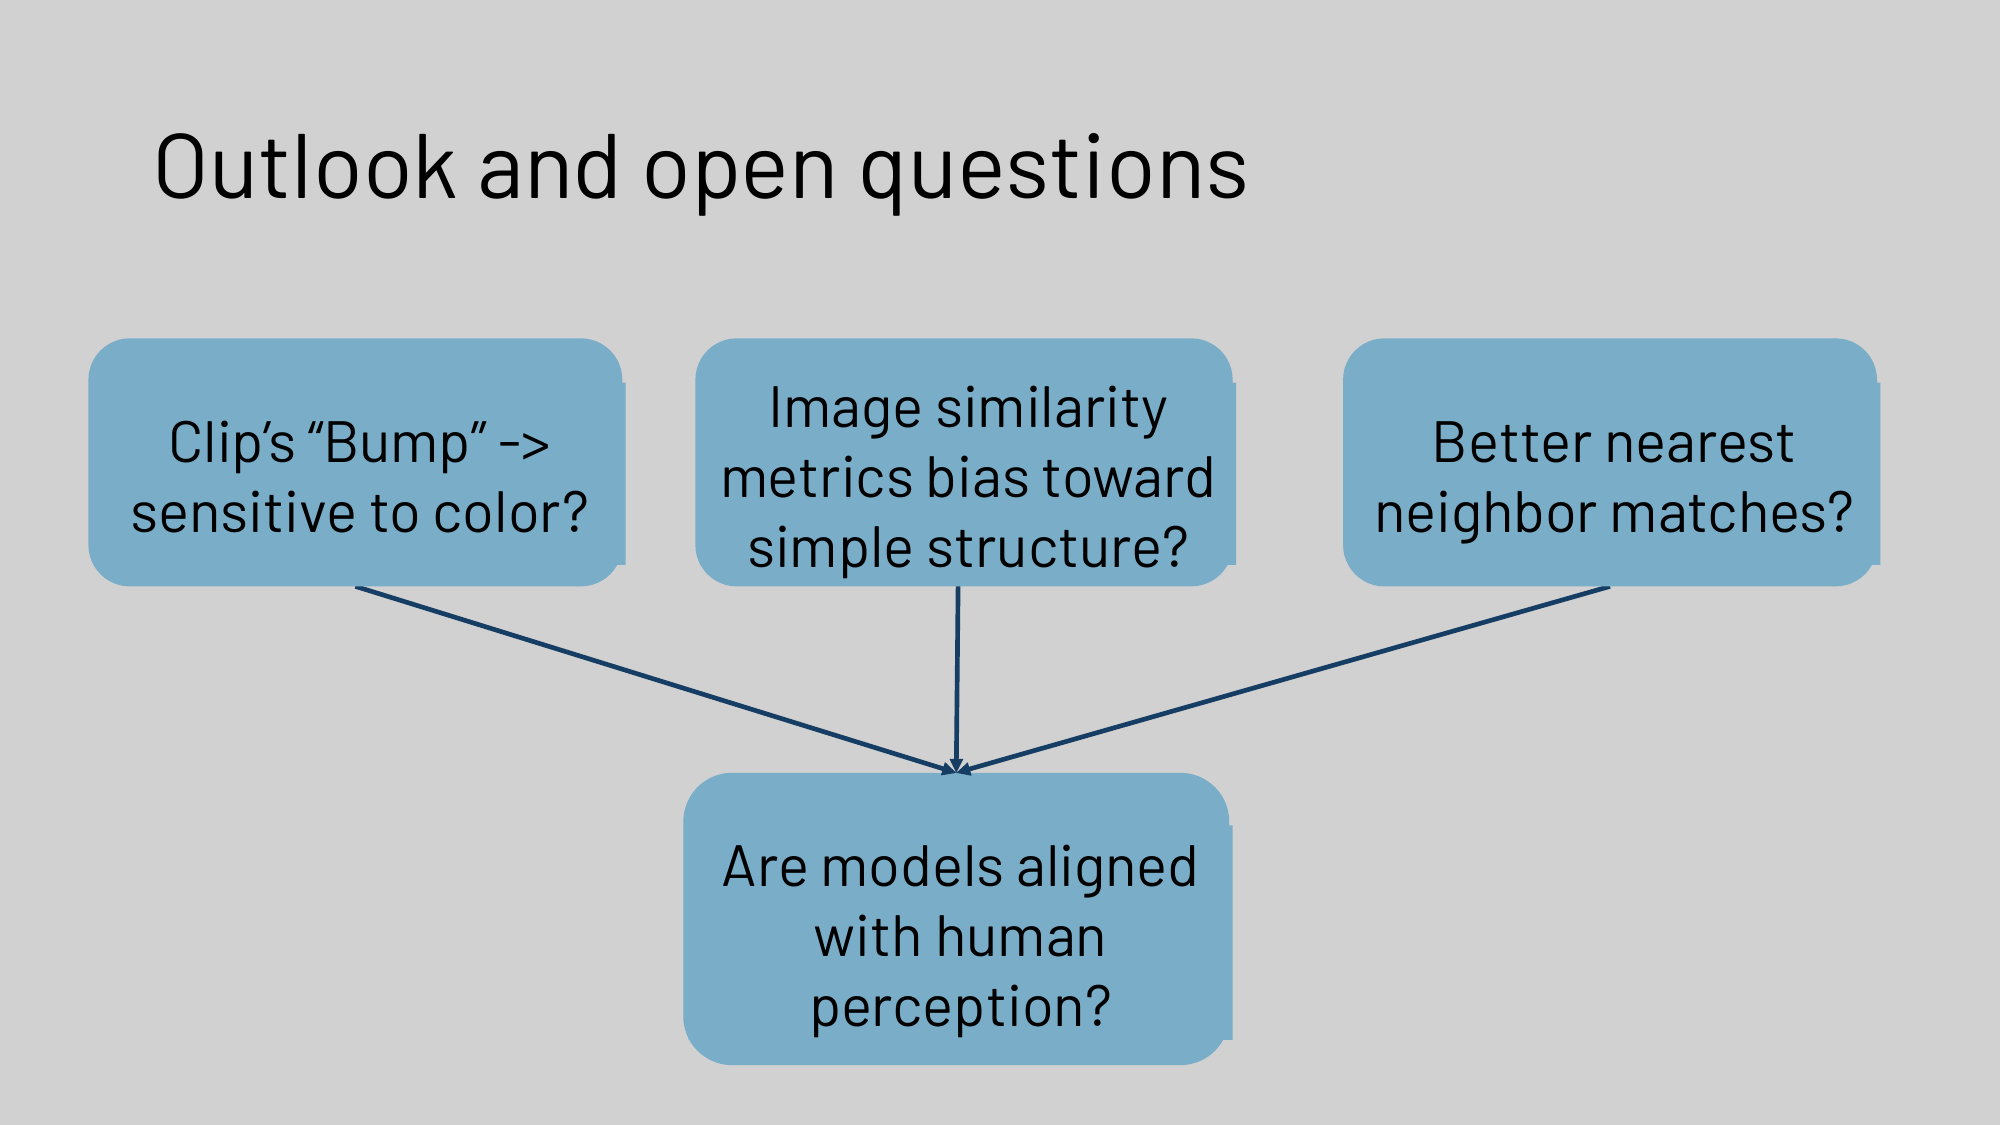

# Outlook and open questions

Clip’s “Bump” -> sensitive to color?

Image similarity metrics bias toward simple structure?

Better nearest neighbor matches?

Are models aligned with human perception?